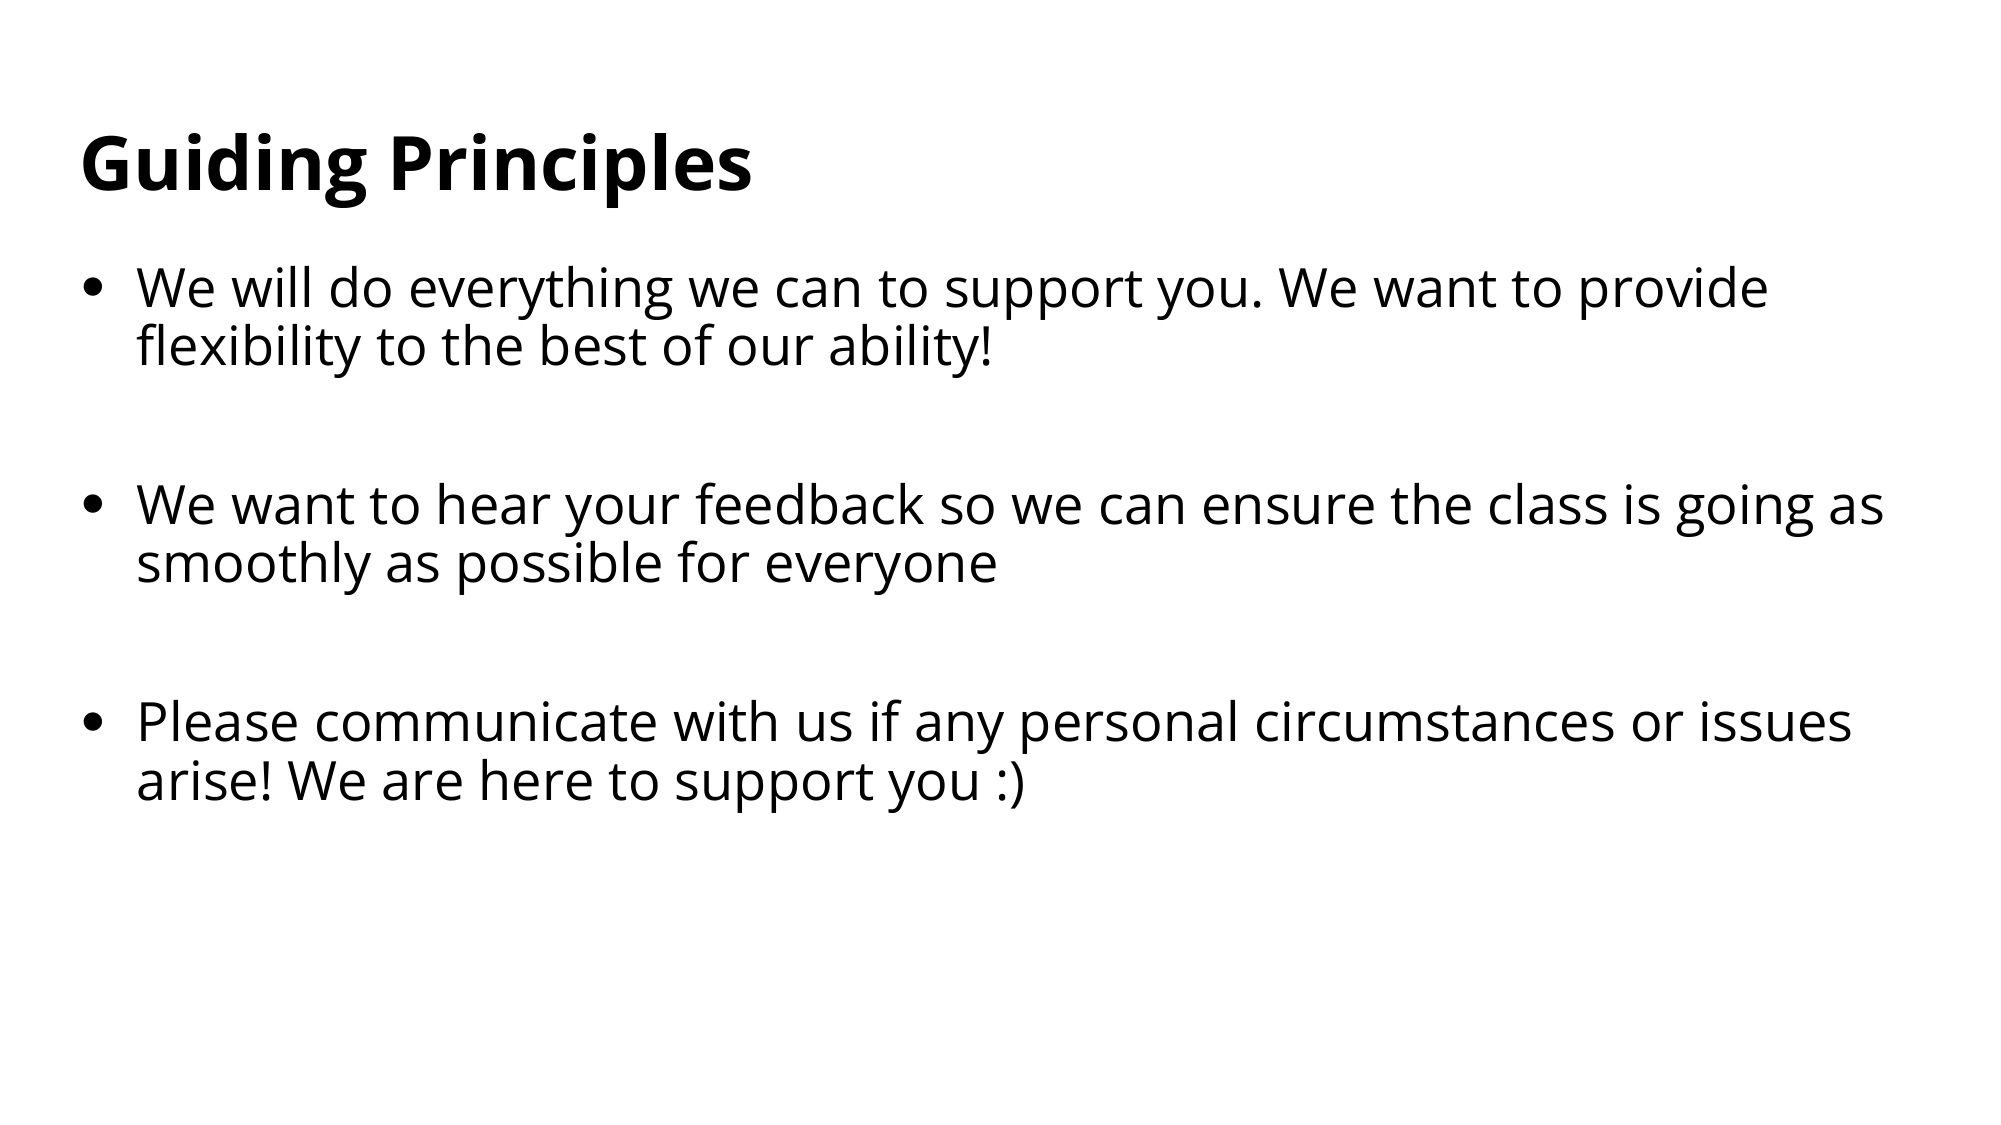

# Guiding Principles
We will do everything we can to support you. We want to provide flexibility to the best of our ability!

We want to hear your feedback so we can ensure the class is going as smoothly as possible for everyone

Please communicate with us if any personal circumstances or issues arise! We are here to support you :)